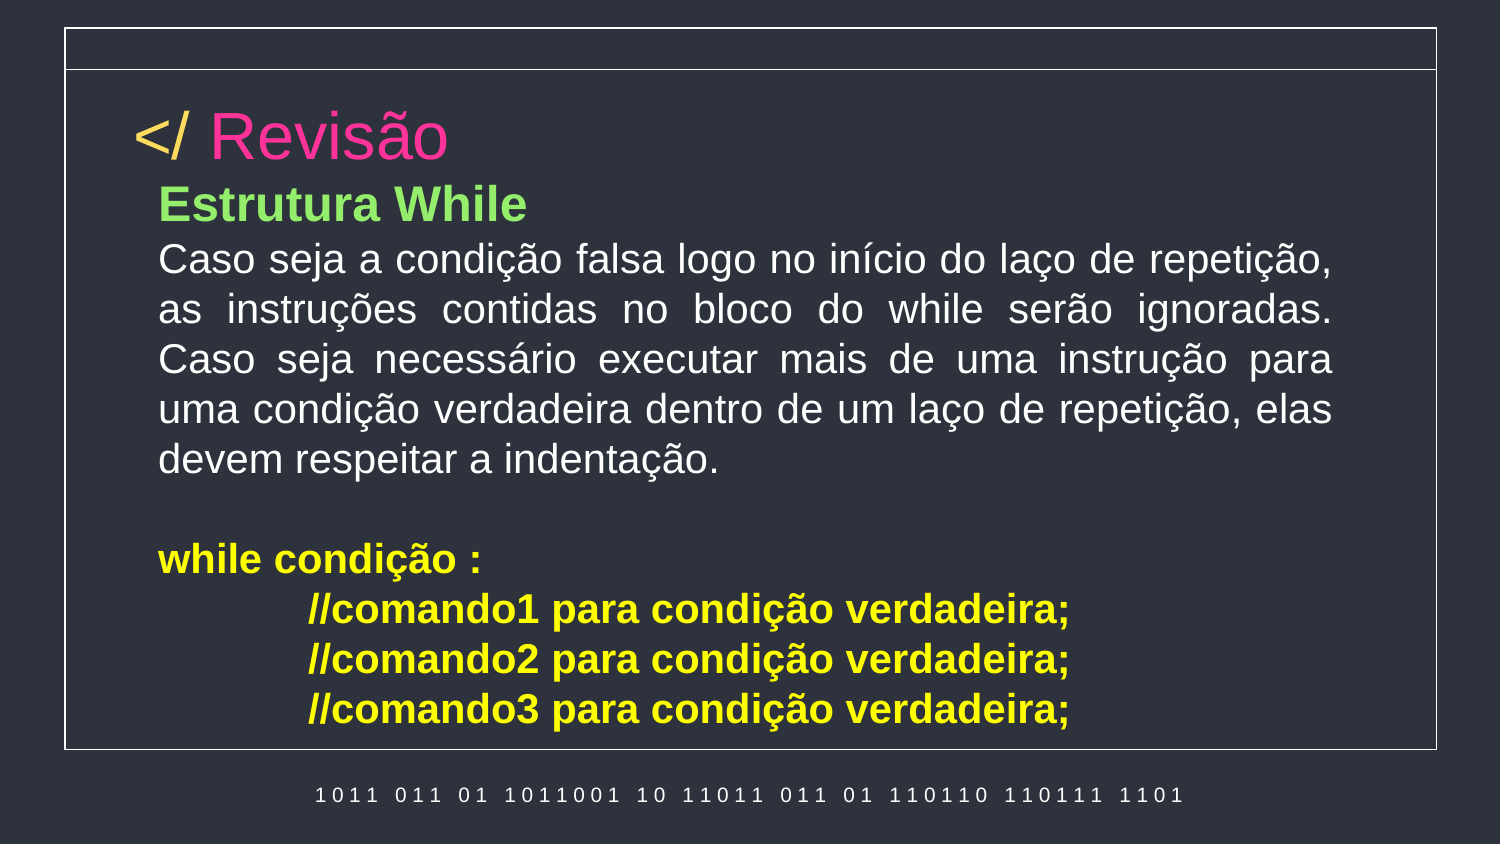

# </ Revisão
Estrutura While
Caso seja a condição falsa logo no início do laço de repetição, as instruções contidas no bloco do while serão ignoradas. Caso seja necessário executar mais de uma instrução para uma condição verdadeira dentro de um laço de repetição, elas devem respeitar a indentação.

while condição :
	//comando1 para condição verdadeira;
	//comando2 para condição verdadeira;
	//comando3 para condição verdadeira;